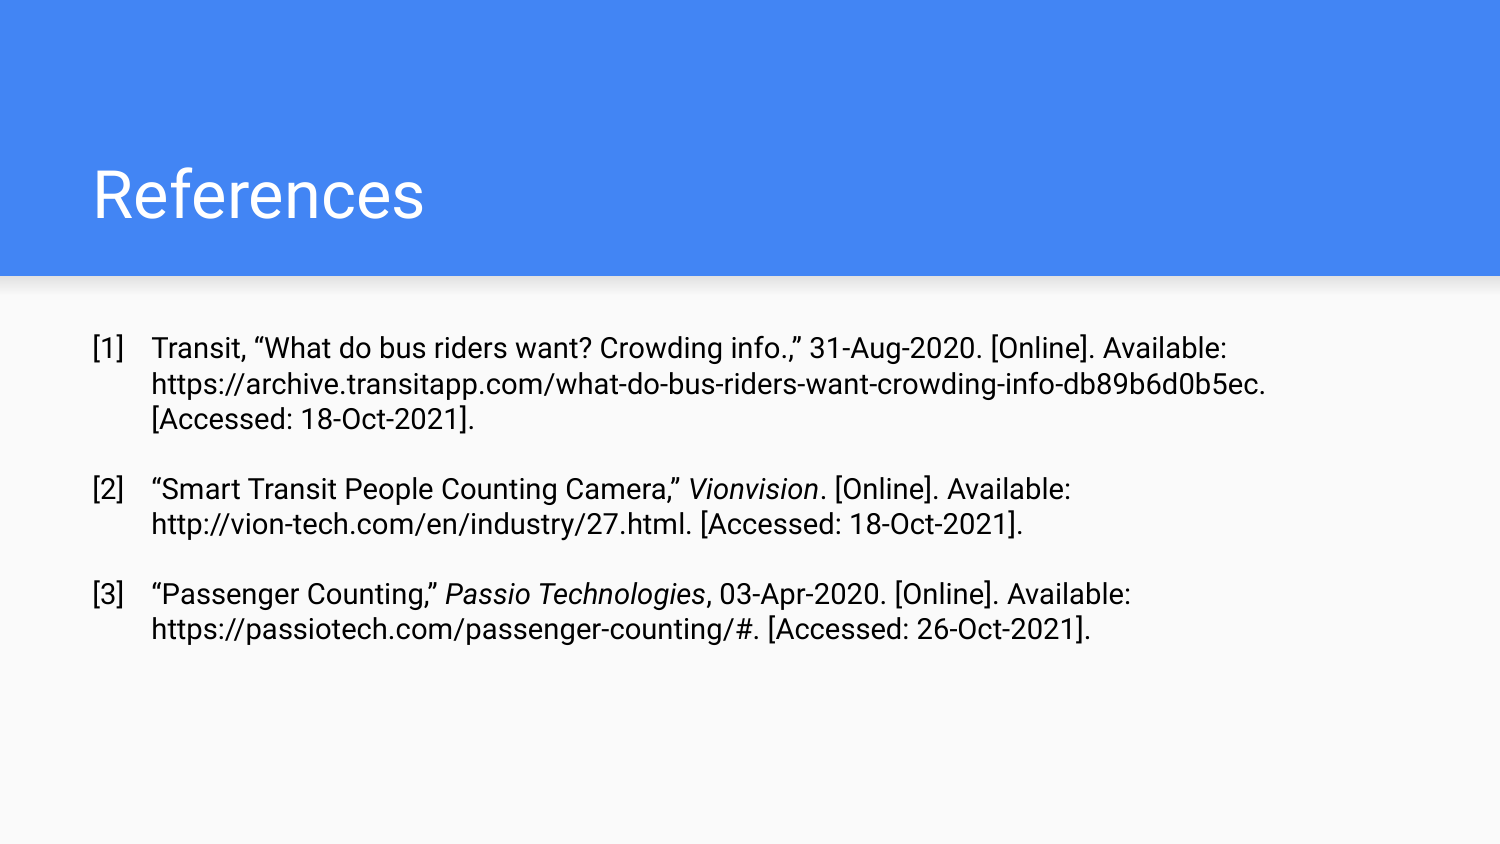

# References
[1]	Transit, “What do bus riders want? Crowding info.,” 31-Aug-2020. [Online]. Available: https://archive.transitapp.com/what-do-bus-riders-want-crowding-info-db89b6d0b5ec. [Accessed: 18-Oct-2021].

[2]	“Smart Transit People Counting Camera,” Vionvision. [Online]. Available: http://vion-tech.com/en/industry/27.html. [Accessed: 18-Oct-2021].

[3]	“Passenger Counting,” Passio Technologies, 03-Apr-2020. [Online]. Available: https://passiotech.com/passenger-counting/#. [Accessed: 26-Oct-2021].